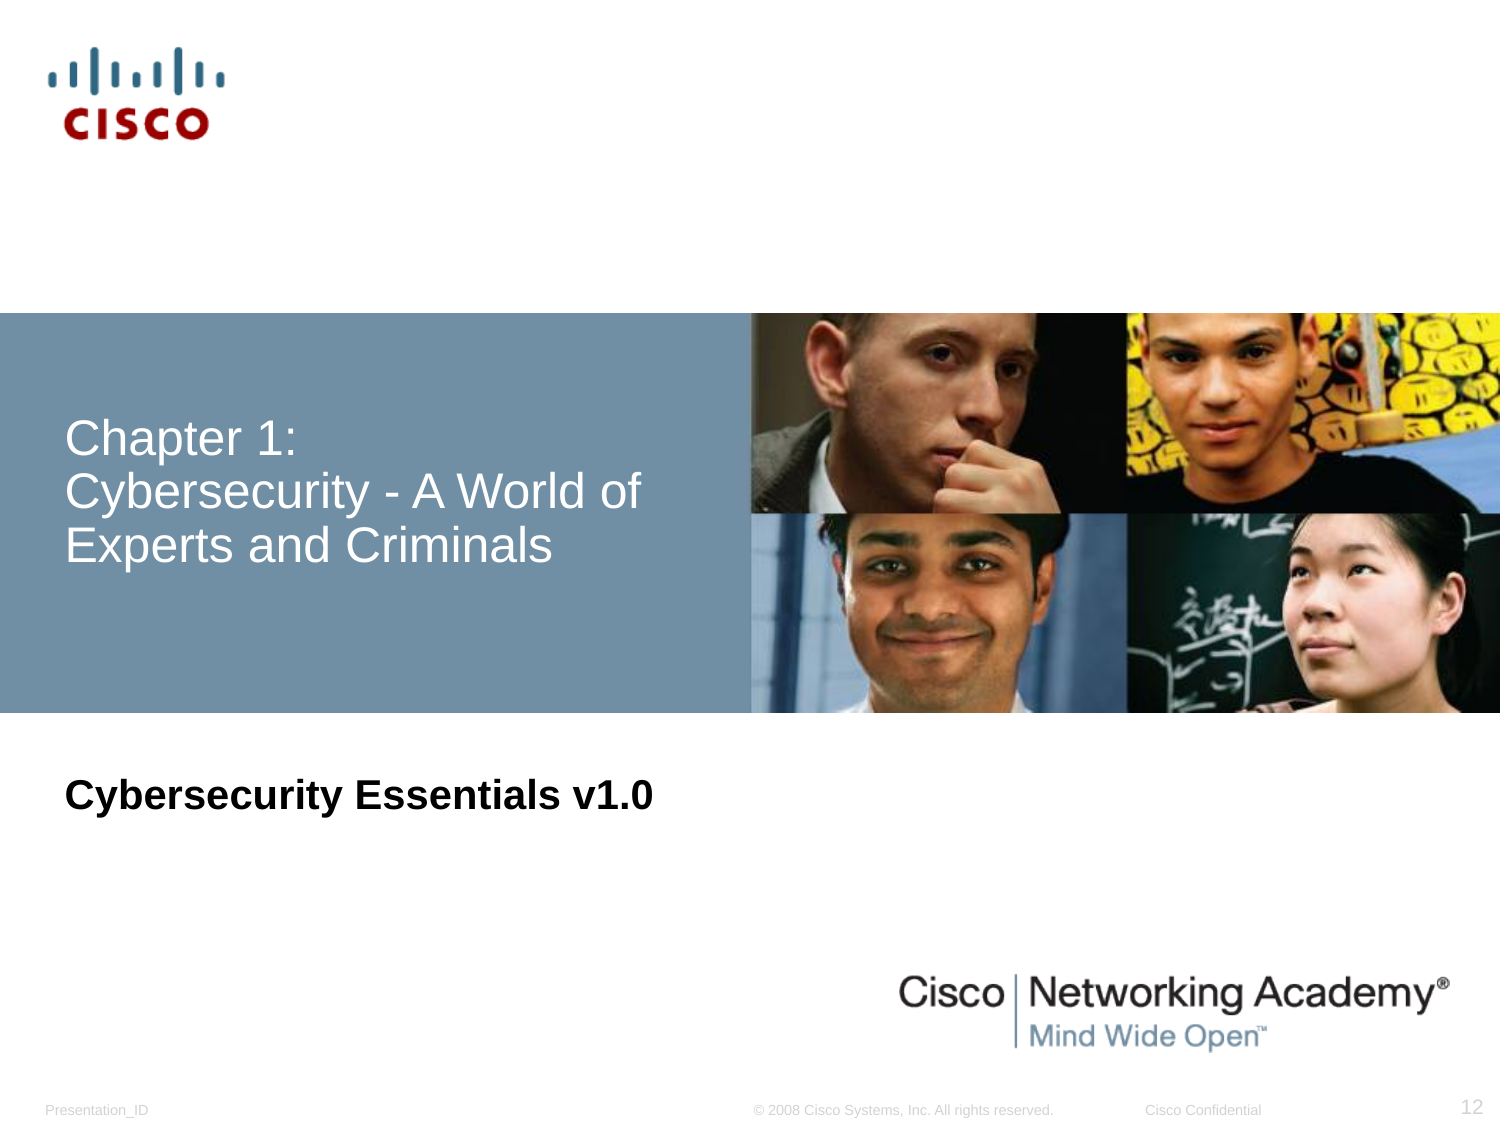

# Chapter 1: Cybersecurity - A World of Experts and Criminals
Cybersecurity Essentials v1.0